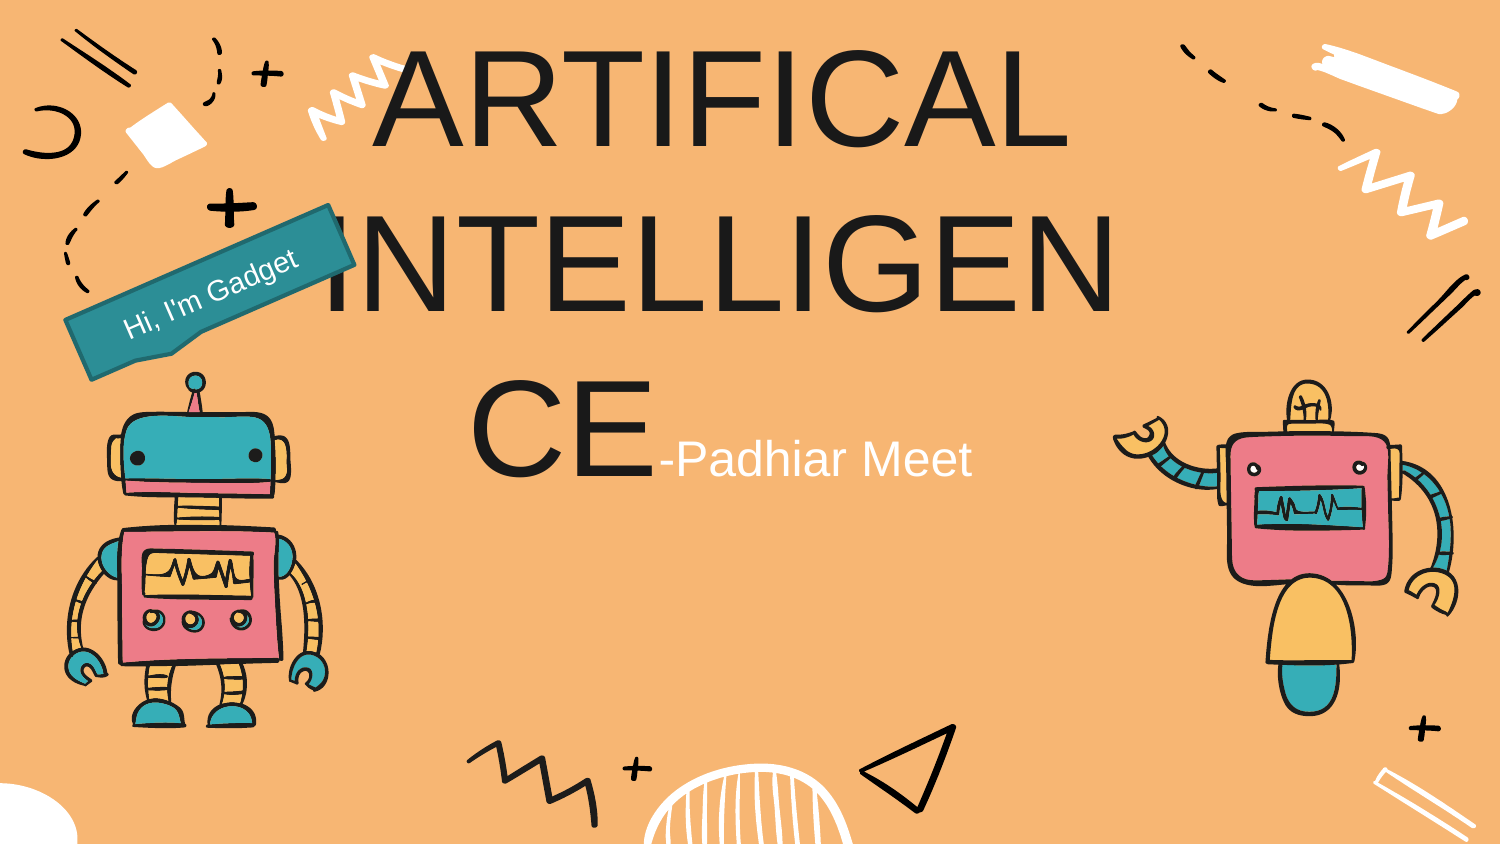

# ARTIFICAL INTELLIGENCE-Padhiar Meet
Hi, I'm Gadget